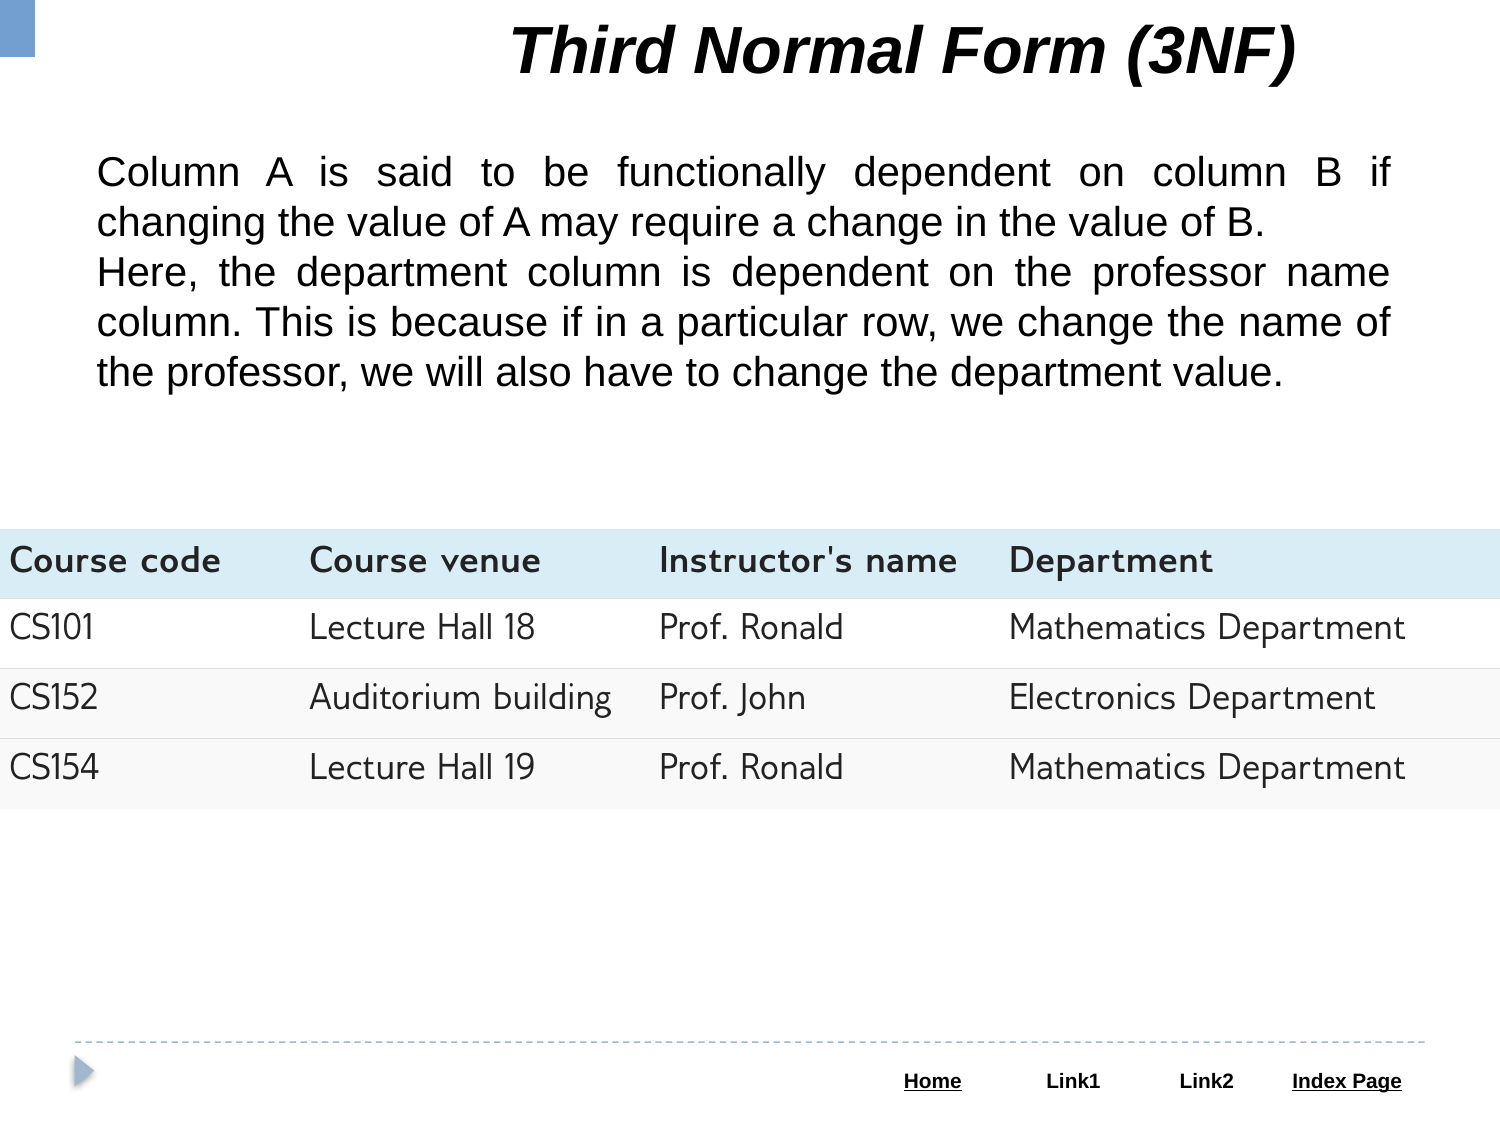

Third Normal Form (3NF)
Column A is said to be functionally dependent on column B if changing the value of A may require a change in the value of B.
Here, the department column is dependent on the professor name column. This is because if in a particular row, we change the name of the professor, we will also have to change the department value.

| Course code | Course venue | Instructor's name | Department |
| --- | --- | --- | --- |
| CS101 | Lecture Hall 18 | Prof. Ronald | Mathematics Department |
| CS152 | Auditorium building | Prof. John | Electronics Department |
| CS154 | Lecture Hall 19 | Prof. Ronald | Mathematics Department |